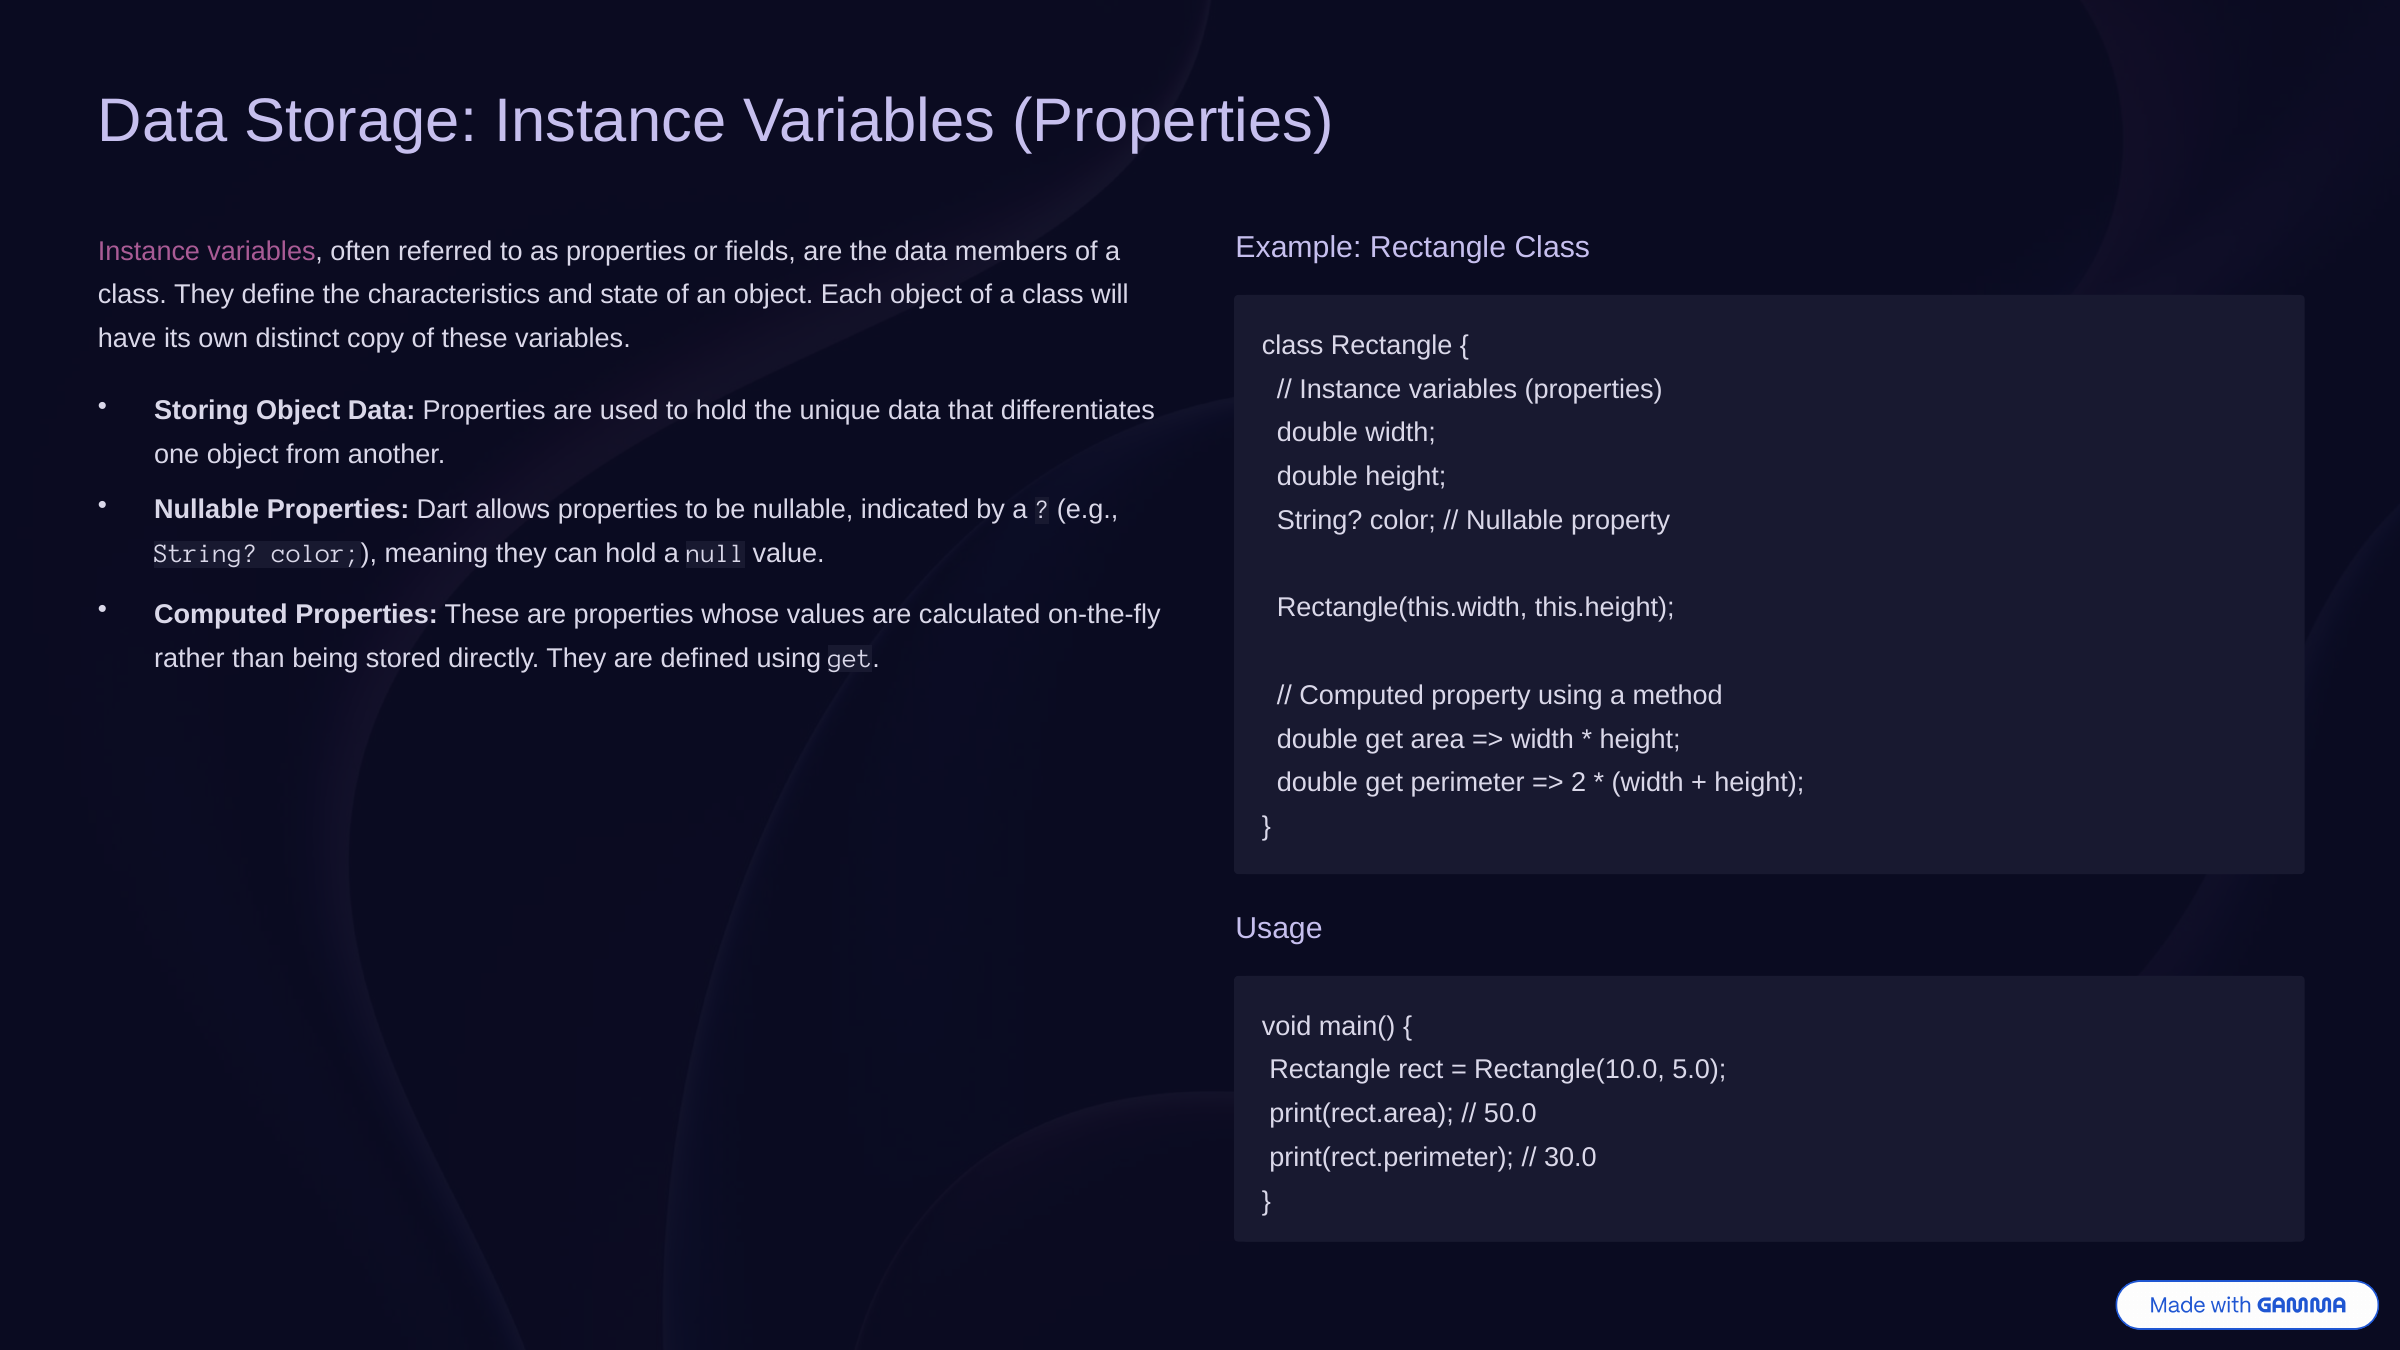

Data Storage: Instance Variables (Properties)
Instance variables, often referred to as properties or fields, are the data members of a class. They define the characteristics and state of an object. Each object of a class will have its own distinct copy of these variables.
Example: Rectangle Class

class Rectangle {
  // Instance variables (properties)
  double width;
  double height;
  String? color; // Nullable property

  Rectangle(this.width, this.height);

  // Computed property using a method
  double get area => width * height;
  double get perimeter => 2 * (width + height);
}
Storing Object Data: Properties are used to hold the unique data that differentiates one object from another.
Nullable Properties: Dart allows properties to be nullable, indicated by a ? (e.g., String? color;), meaning they can hold a null value.
Computed Properties: These are properties whose values are calculated on-the-fly rather than being stored directly. They are defined using get.
Usage

void main() {
 Rectangle rect = Rectangle(10.0, 5.0);
 print(rect.area); // 50.0
 print(rect.perimeter); // 30.0
}